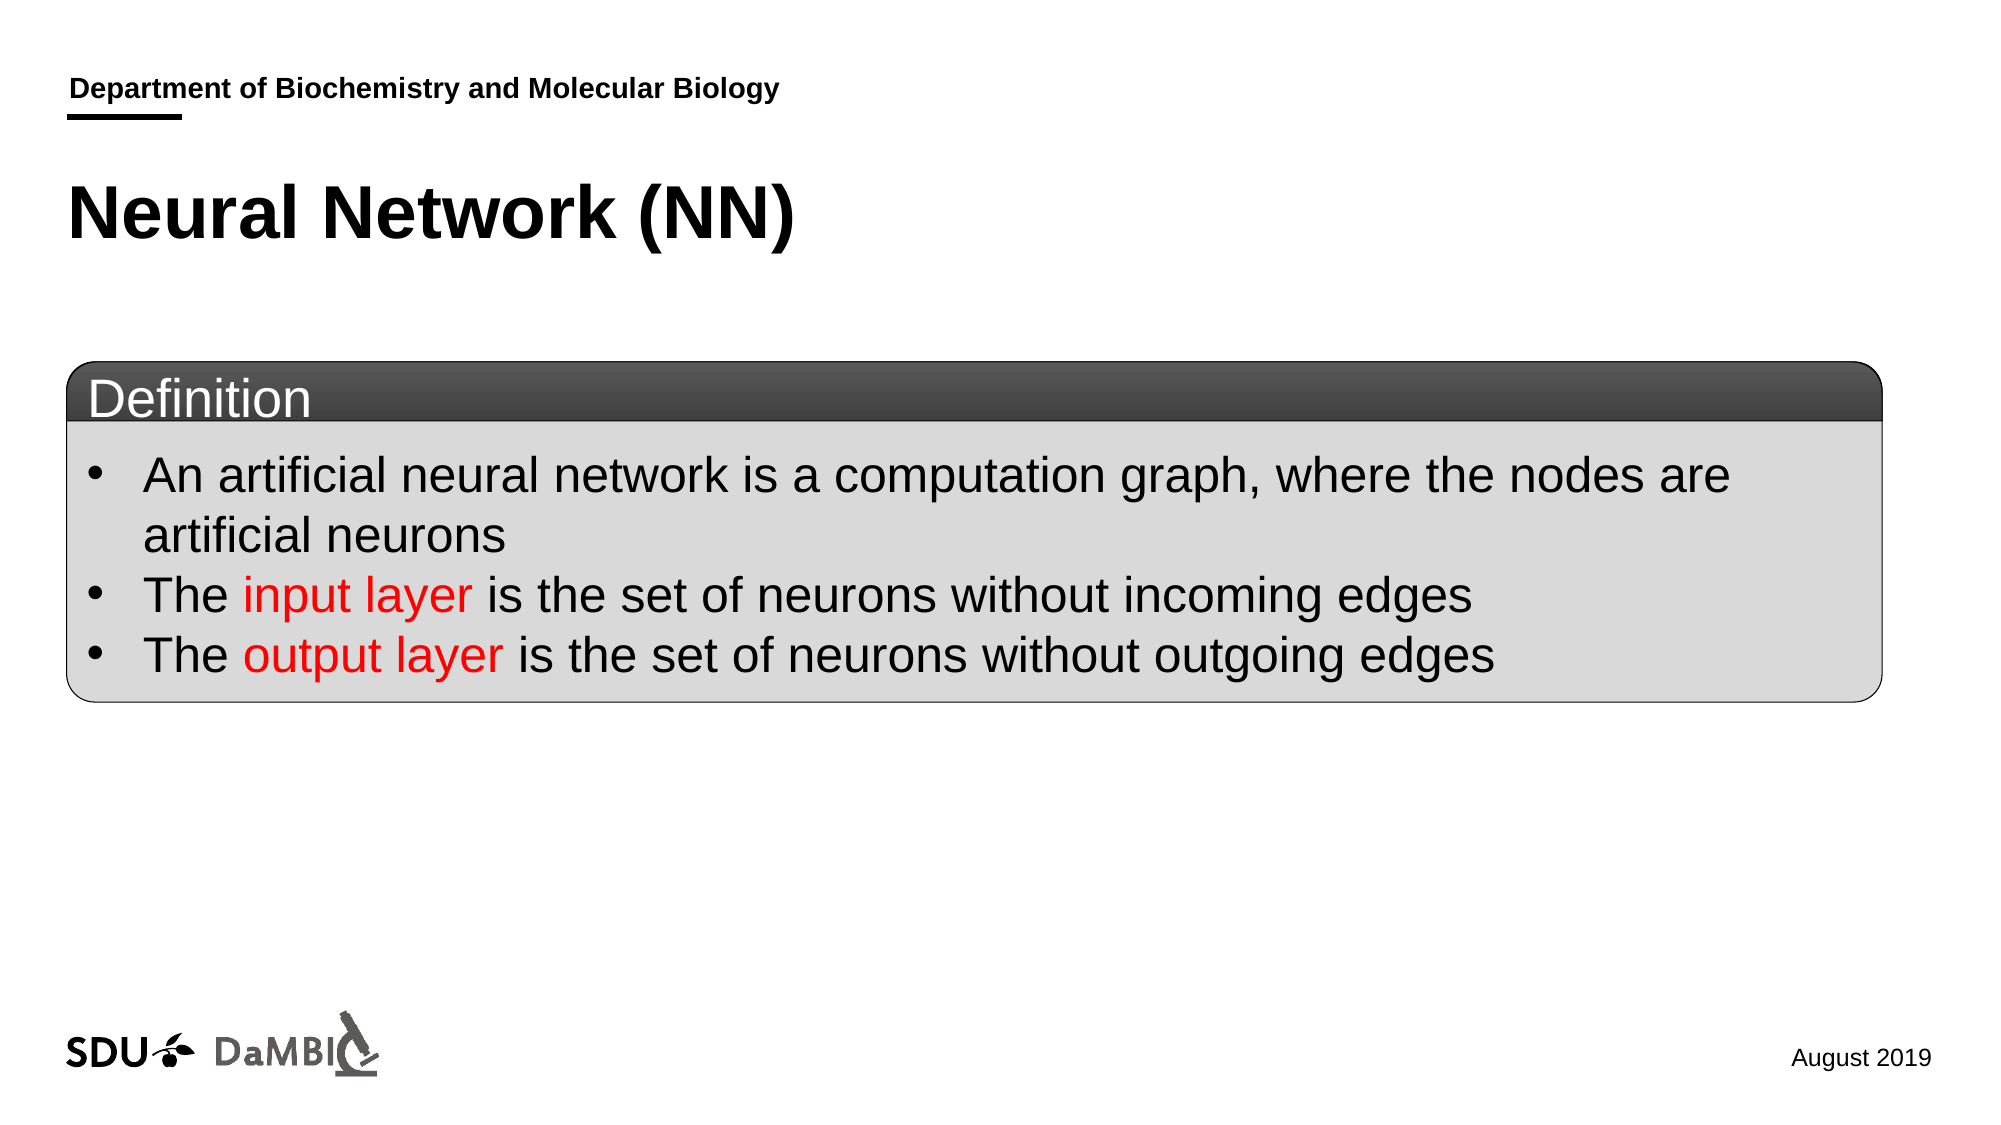

# Neural Network (NN)
Definition
An artificial neural network is a computation graph, where the nodes are artificial neurons
The input layer is the set of neurons without incoming edges
The output layer is the set of neurons without outgoing edges
Department of Biochemistry
and Molecular Biology
28 January 2019
51